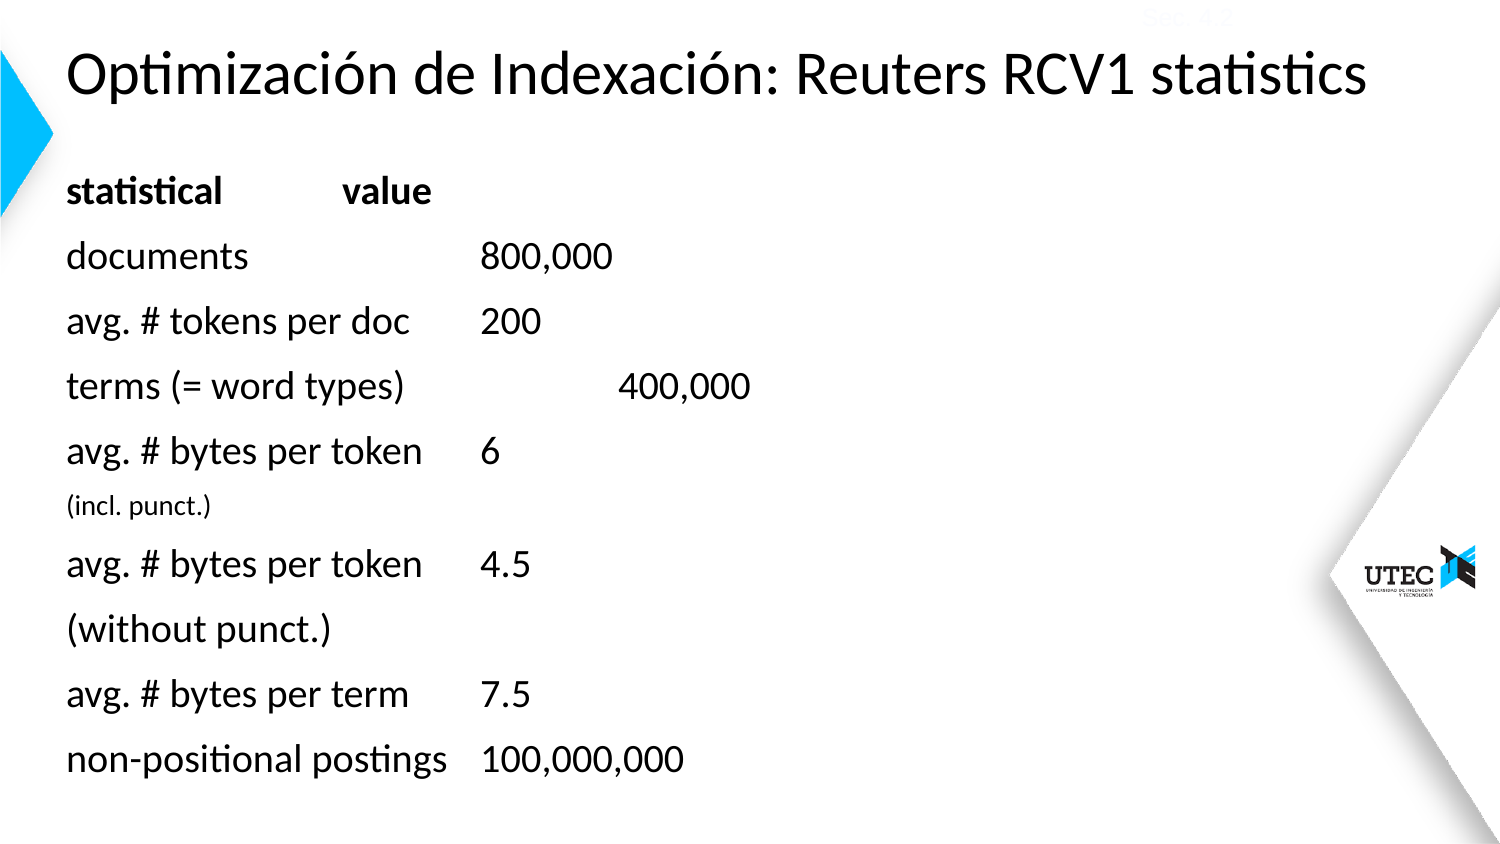

Sec. 4.2
# Optimización de Indexación: Reuters RCV1 statistics
statistical  					value
documents		 			800,000
avg. # tokens per doc 			200
terms (= word types)	 			400,000
avg. # bytes per token 			6
(incl. punct.)
avg. # bytes per token			4.5
(without punct.)
avg. # bytes per term			7.5
non-positional postings			100,000,000